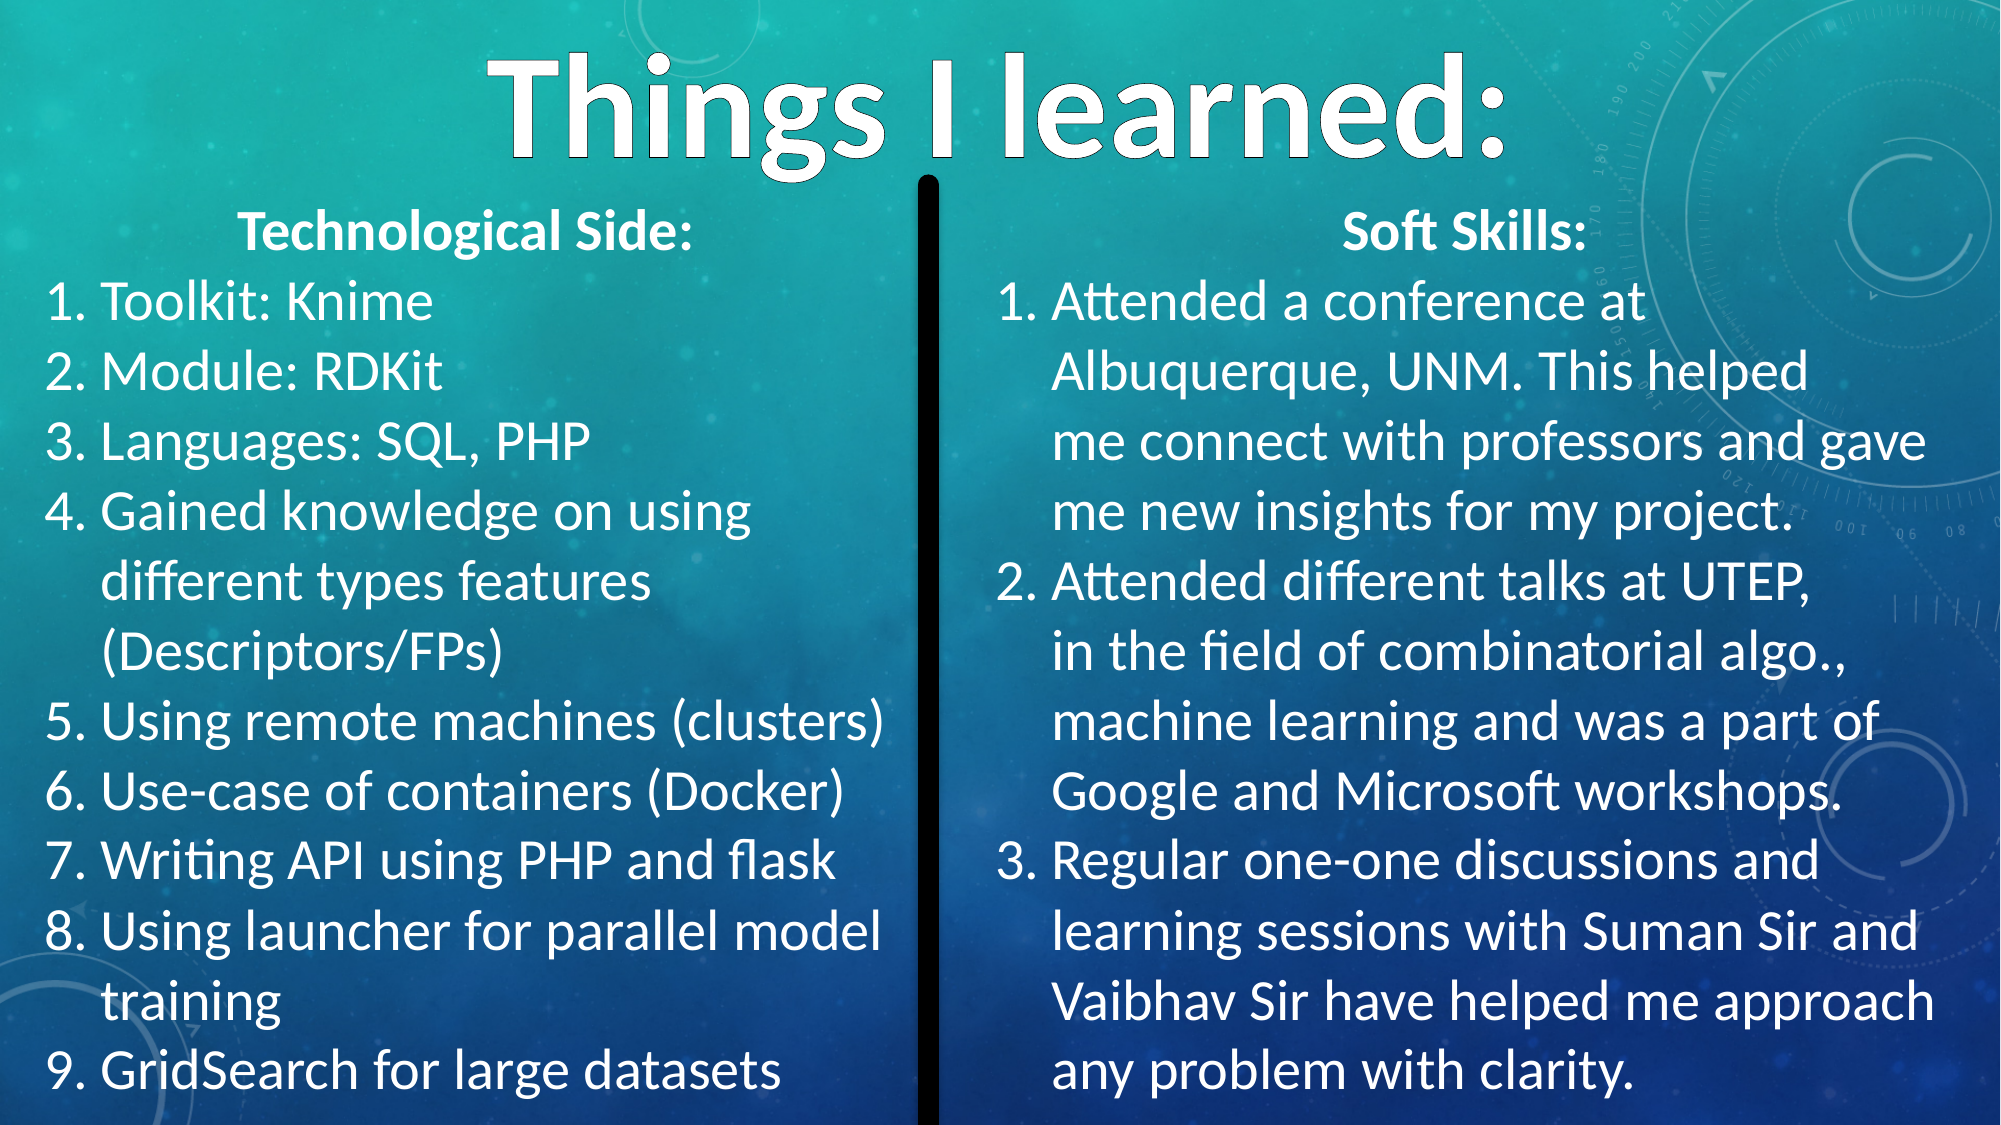

Things I learned:
Technological Side:
Toolkit: Knime
Module: RDKit
Languages: SQL, PHP
Gained knowledge on using
different types features
(Descriptors/FPs)
Using remote machines (clusters)
Use-case of containers (Docker)
Writing API using PHP and flask
Using launcher for parallel model
training
GridSearch for large datasets
Soft Skills:
Attended a conference at
Albuquerque, UNM. This helped
me connect with professors and gave
me new insights for my project.
Attended different talks at UTEP,
in the field of combinatorial algo.,
machine learning and was a part of
Google and Microsoft workshops.
Regular one-one discussions and
learning sessions with Suman Sir and
Vaibhav Sir have helped me approach
any problem with clarity.